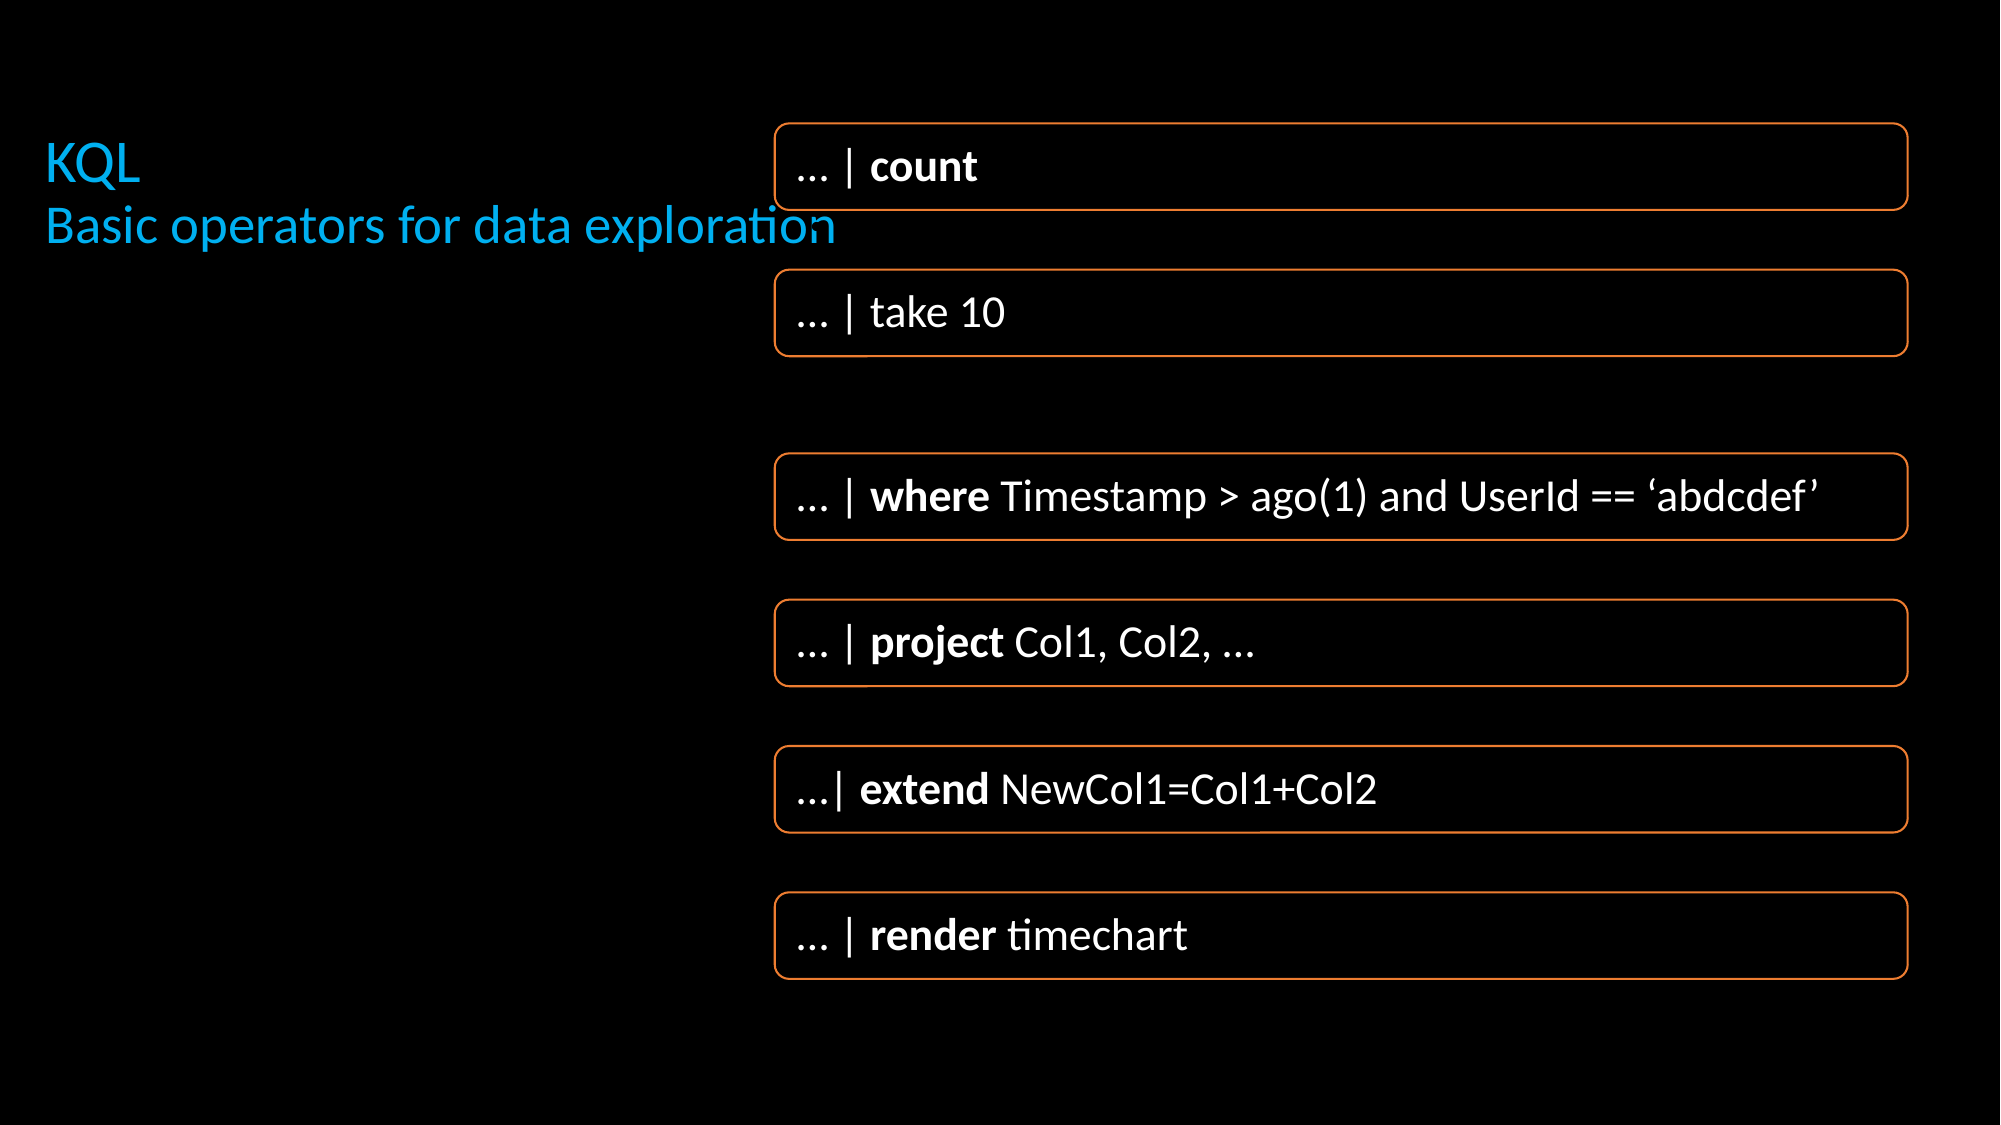

# KQL Basic operators for data exploration
… | count
Counts records in input table (e.g. T)
… | take 10
Get few records  - convenient to start get familiar with the data
No actual order ensured
… | where Timestamp > ago(1) and UserId == ‘abdcdef’
Filtering on a specific fields
… | project Col1, Col2, …
Choose some columns (great if input table has dozens of coluns)
…| extend NewCol1=Col1+Col2
Introduces new calculated columns
… | render timechart
Plot the data (in KE and KWE) while exploring